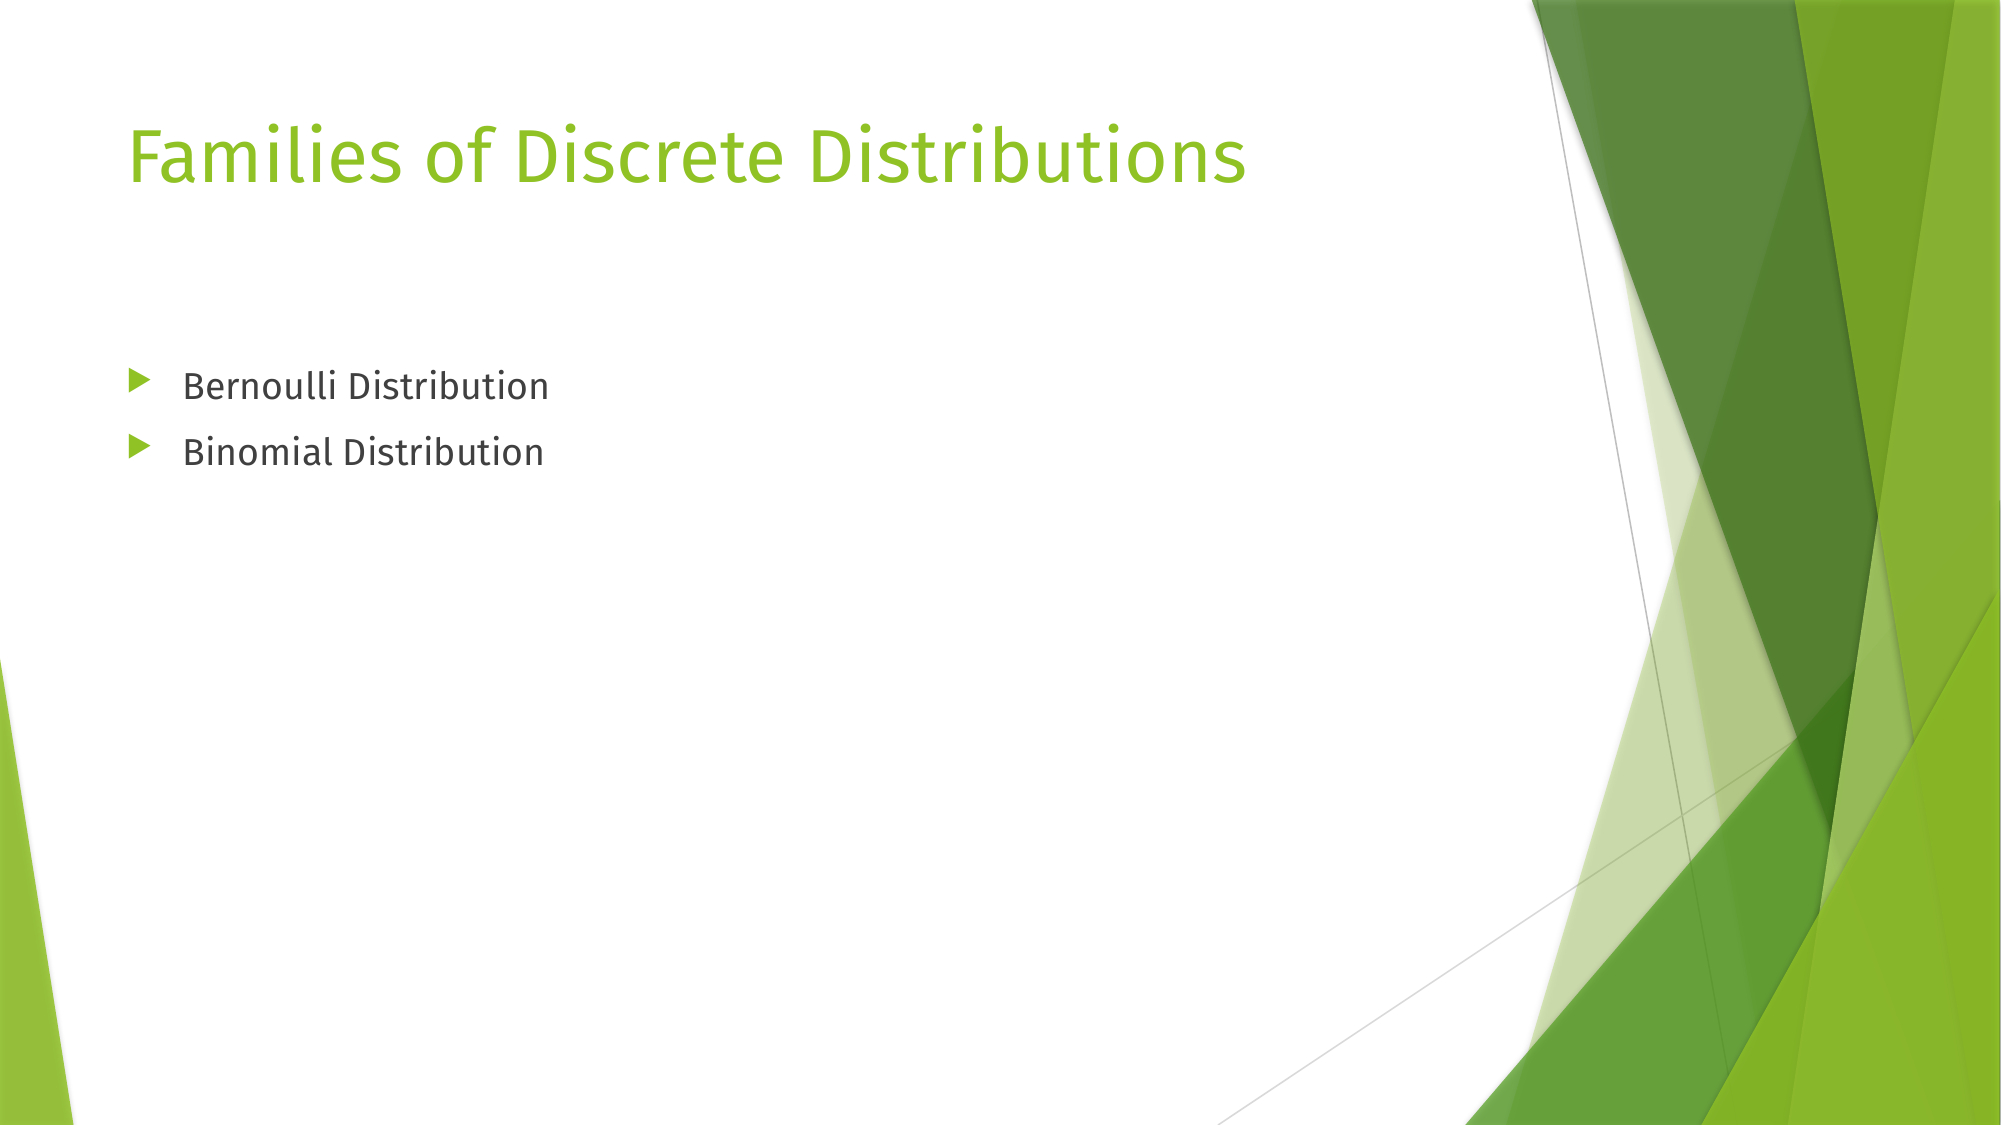

# Families of Discrete Distributions
Bernoulli Distribution
Binomial Distribution